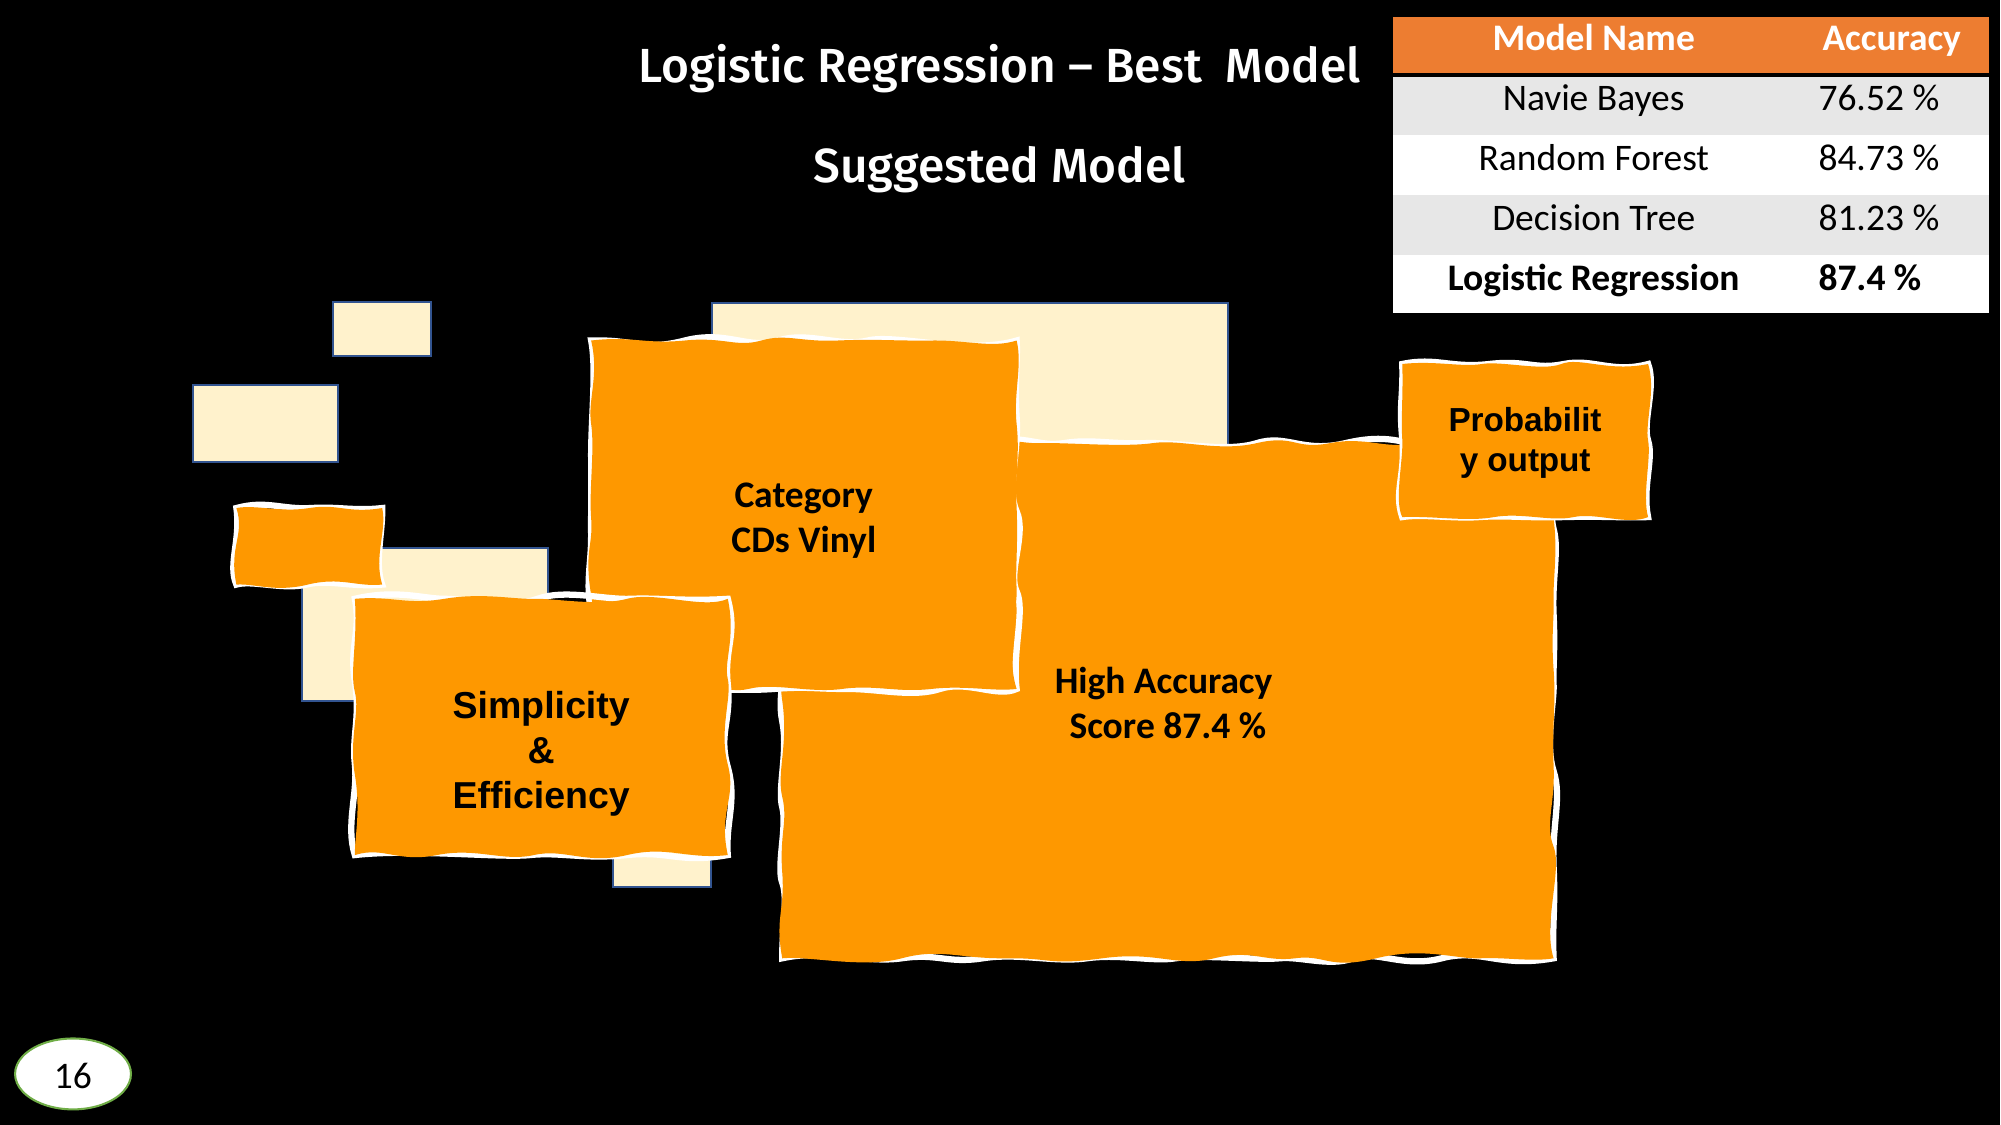

| Model Name | Accuracy |
| --- | --- |
| Navie Bayes | 76.52 % |
| Random Forest | 84.73 % |
| Decision Tree | 81.23 % |
| Logistic Regression | 87.4 % |
Logistic Regression – Best  Model

Suggested Model

Category
CDs Vinyl

High Accuracy
Score 87.4 %

Probability output
Simplicity
&
Efficiency
16